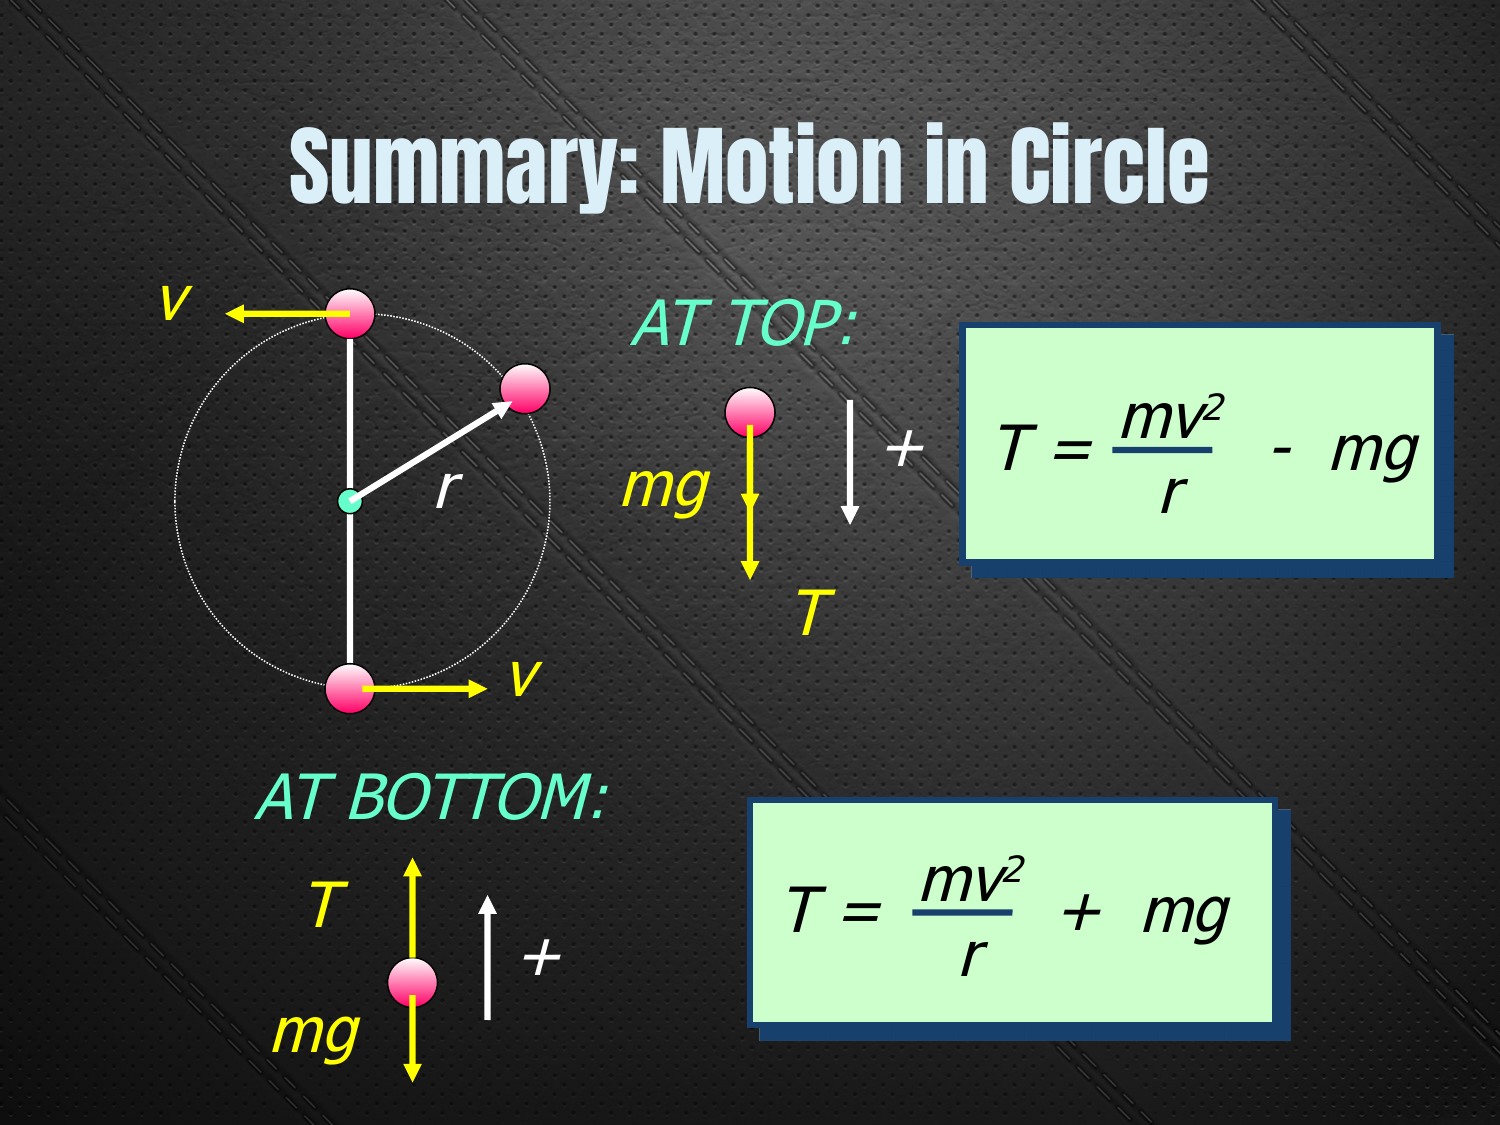

Summary: Motion in Circle
v
AT TOP:

mv2
r

+

T =         -  mg

mg
r

T
v

AT BOTTOM:
T

+

mg

mv2
r
T =         +  mg